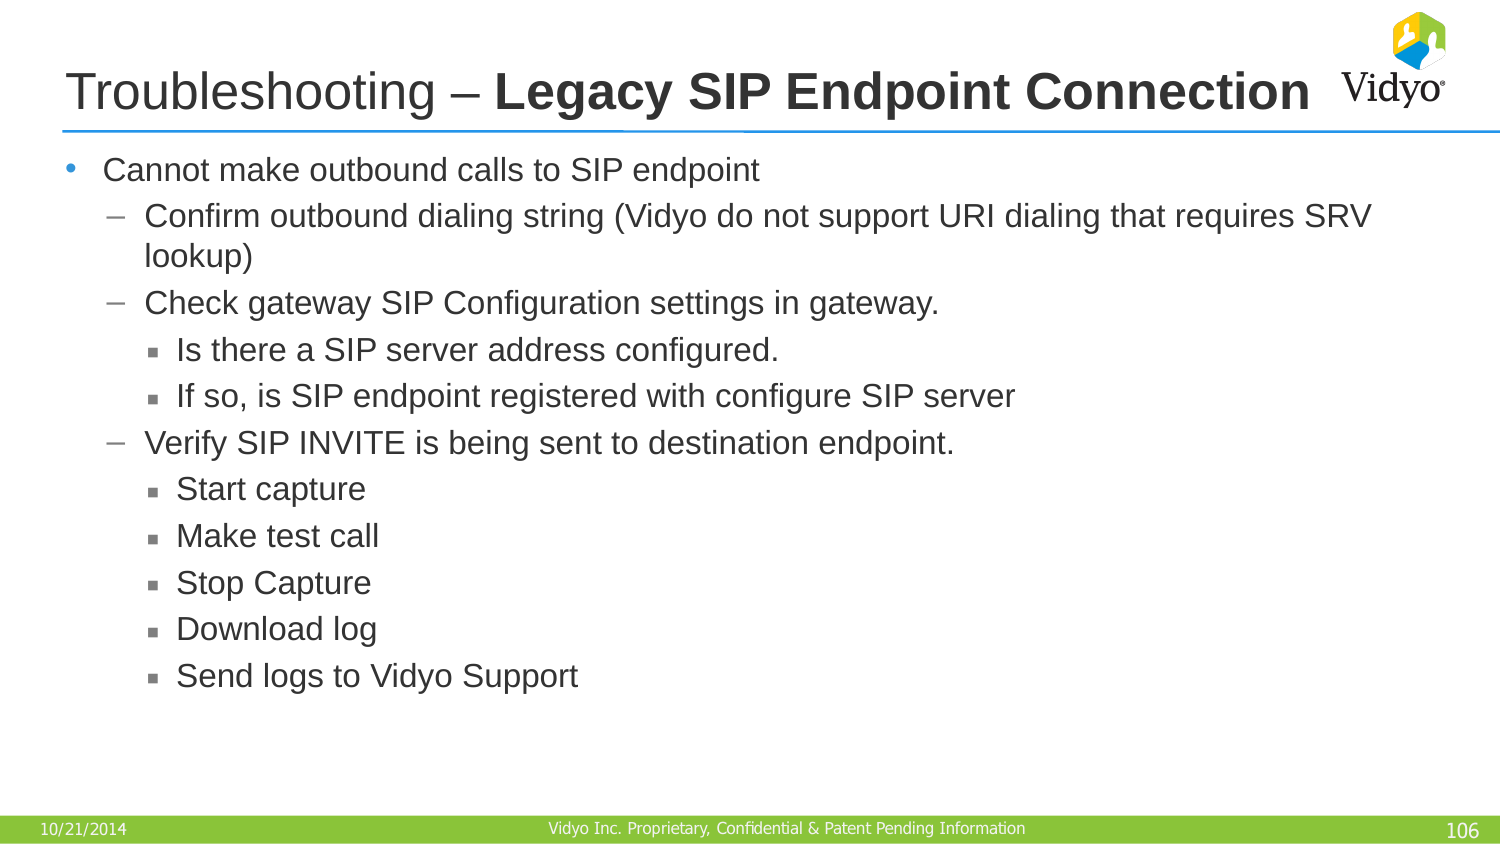

# Troubleshooting – Legacy SIP Endpoint Connection
Cannot make outbound calls to SIP endpoint
Confirm outbound dialing string (Vidyo do not support URI dialing that requires SRV lookup)
Check gateway SIP Configuration settings in gateway.
Is there a SIP server address configured.
If so, is SIP endpoint registered with configure SIP server
Verify SIP INVITE is being sent to destination endpoint.
Start capture
Make test call
Stop Capture
Download log
Send logs to Vidyo Support